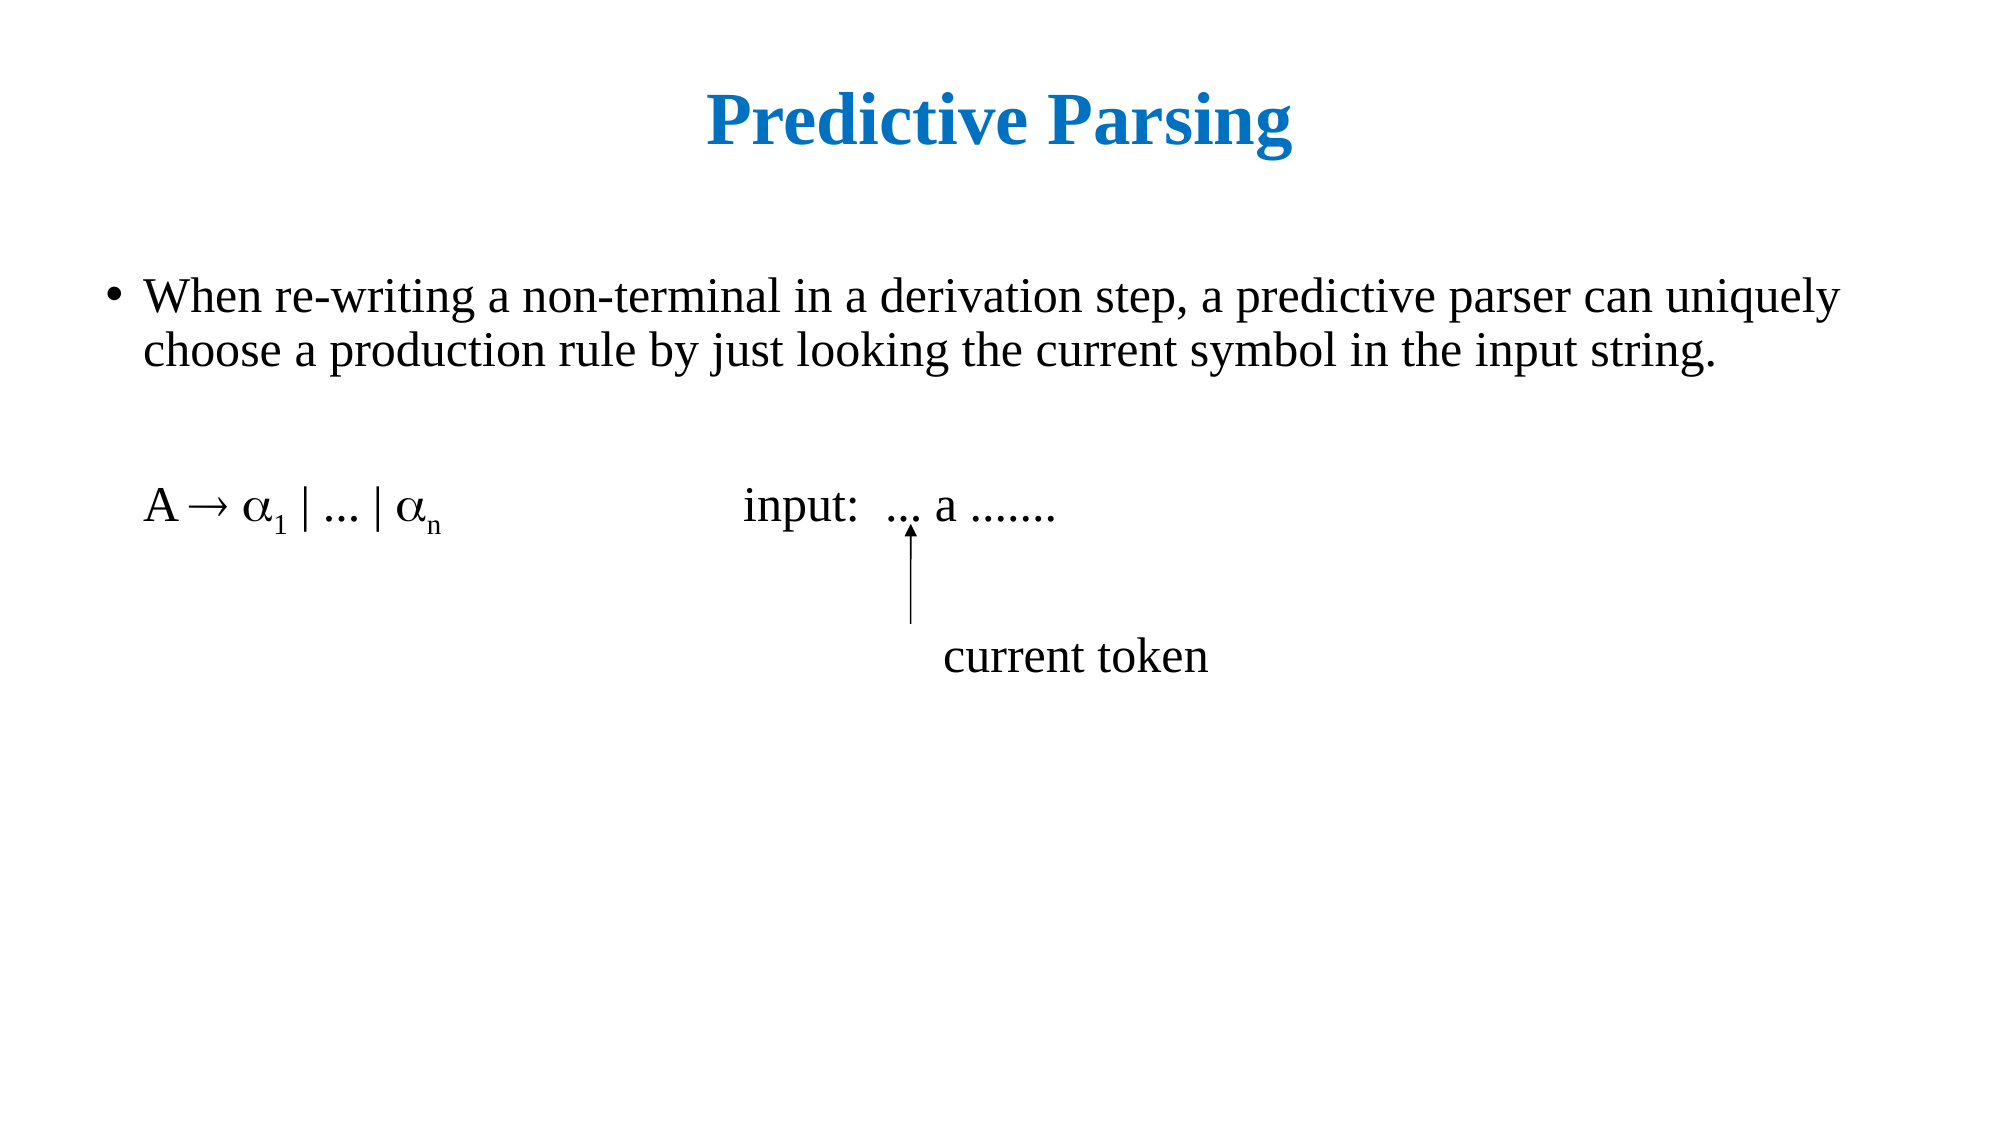

# Predictive Parsing

When re-writing a non-terminal in a derivation step, a predictive parser can uniquely choose a production rule by just looking the current symbol in the input string.

	A → α1 | ... | αn 		input:  ... a .......

						    current token